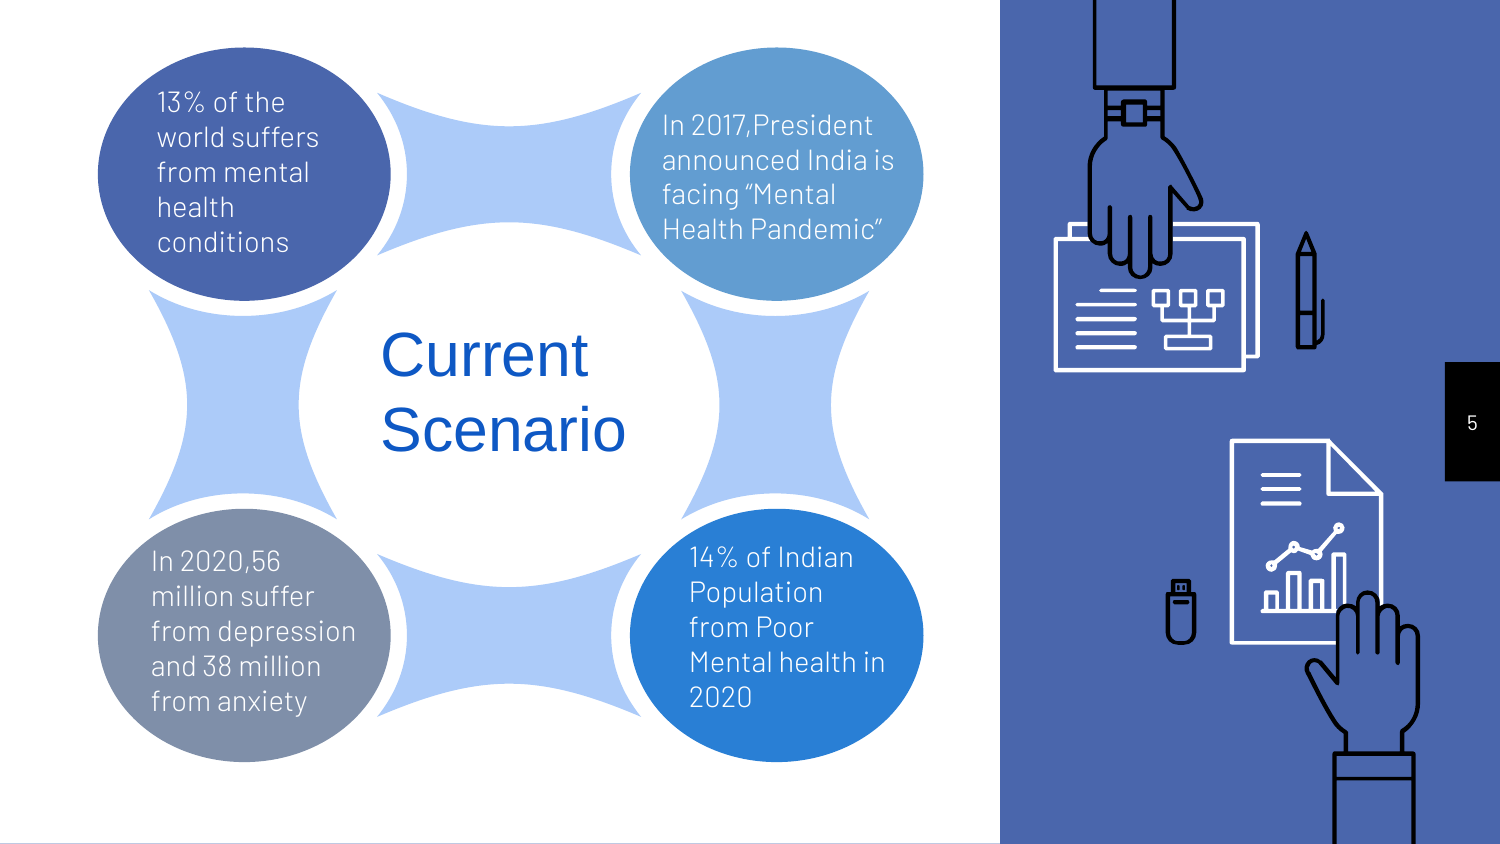

13% of the world suffers from mental health conditions
In 2017,President announced India is facing “Mental Health Pandemic”
Current Scenario
5
14% of Indian Population from Poor Mental health in 2020
In 2020,56 million suffer from depression and 38 million from anxiety